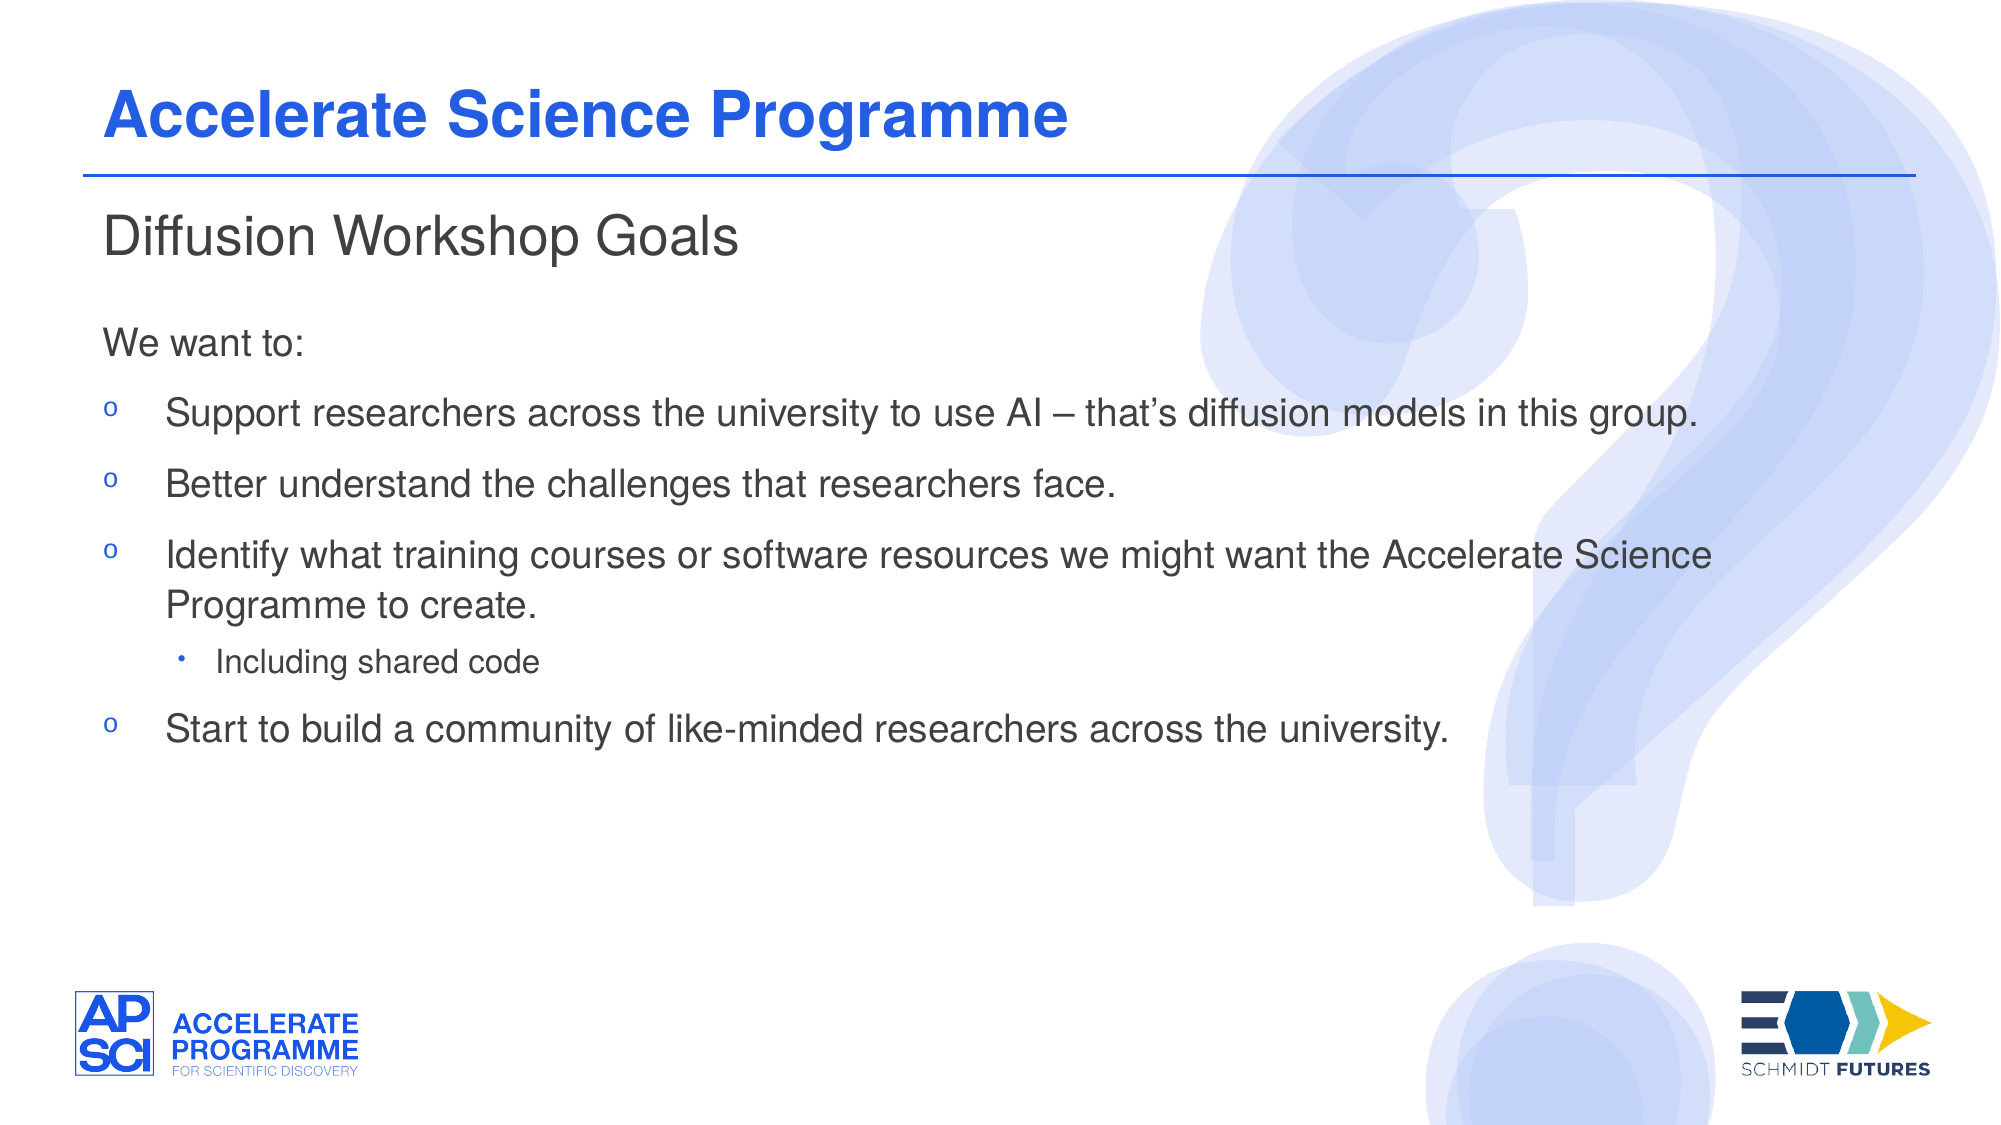

Accelerate Science Programme
Diffusion Workshop Goals
We want to:
Support researchers across the university to use AI – that’s diffusion models in this group.
Better understand the challenges that researchers face.
Identify what training courses or software resources we might want the Accelerate Science Programme to create.
Including shared code
Start to build a community of like-minded researchers across the university.